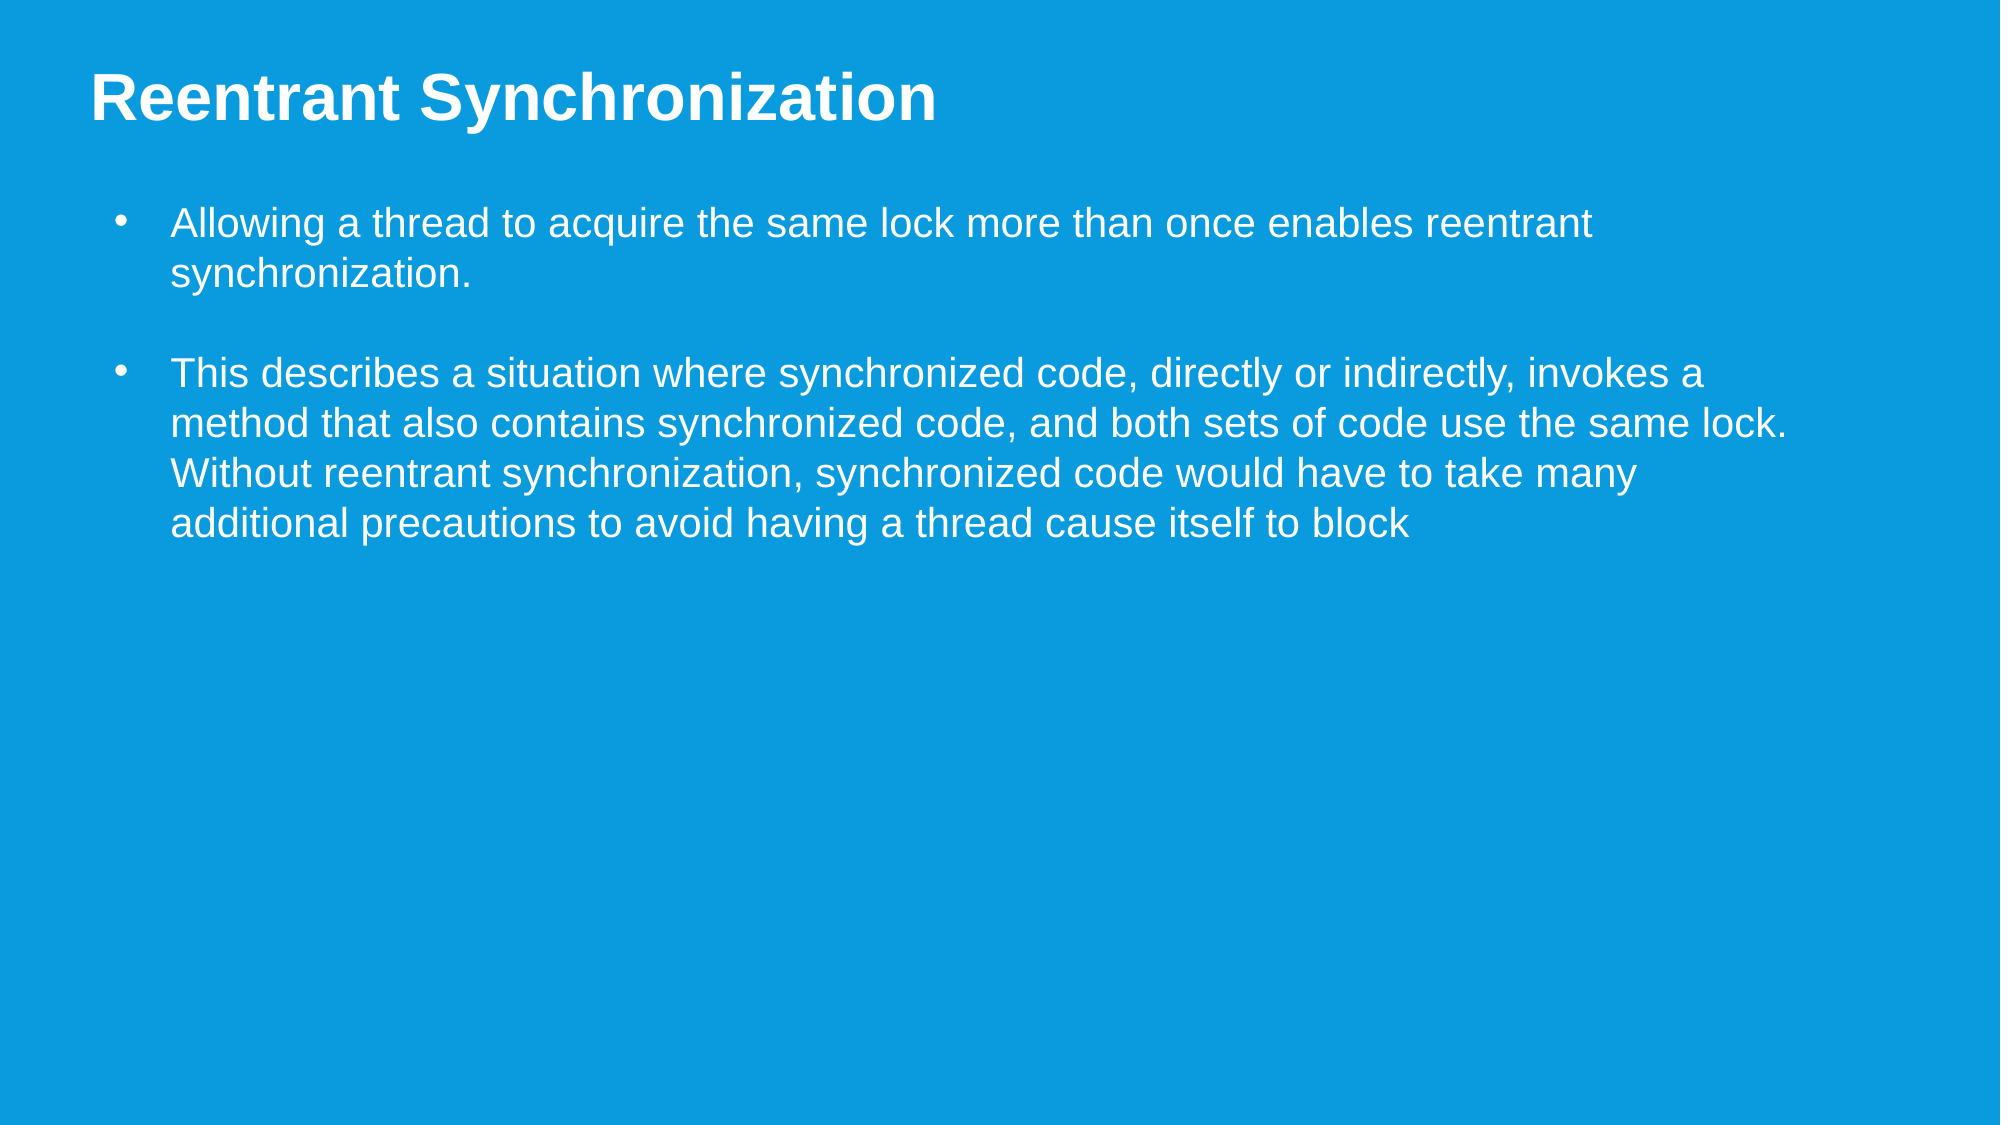

Reentrant Synchronization

# exceptions
Allowing a thread to acquire the same lock more than once enables reentrant synchronization.

This describes a situation where synchronized code, directly or indirectly, invokes a method that also contains synchronized code, and both sets of code use the same lock. Without reentrant synchronization, synchronized code would have to take many additional precautions to avoid having a thread cause itself to block